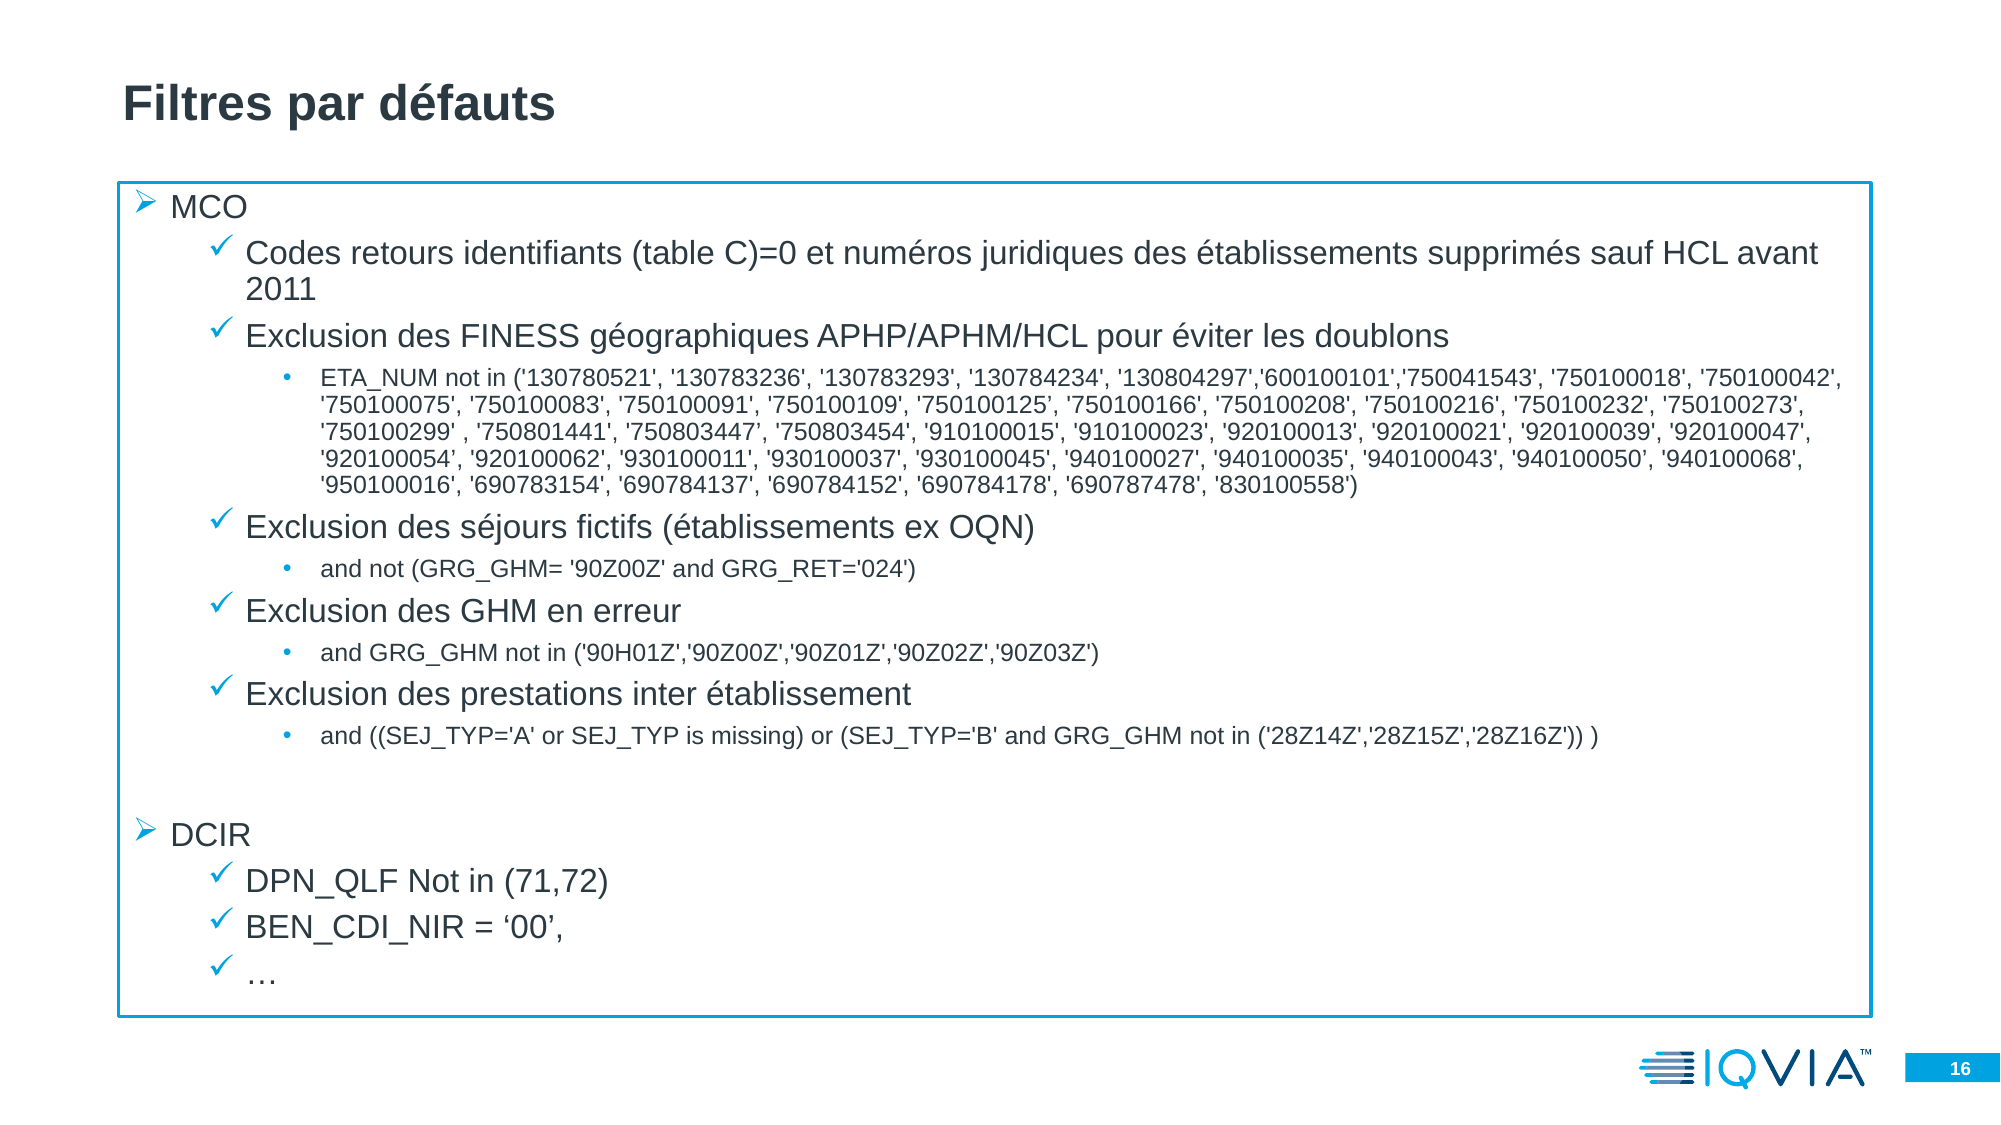

# Filtres par défauts
MCO
Codes retours identifiants (table C)=0 et numéros juridiques des établissements supprimés sauf HCL avant 2011
Exclusion des FINESS géographiques APHP/APHM/HCL pour éviter les doublons
ETA_NUM not in ('130780521', '130783236', '130783293', '130784234', '130804297','600100101','750041543', '750100018', '750100042', '750100075', '750100083', '750100091', '750100109', '750100125’, '750100166', '750100208', '750100216', '750100232', '750100273', '750100299' , '750801441', '750803447’, '750803454', '910100015', '910100023', '920100013', '920100021', '920100039', '920100047', '920100054’, '920100062', '930100011', '930100037', '930100045', '940100027', '940100035', '940100043', '940100050’, '940100068', '950100016', '690783154', '690784137', '690784152', '690784178', '690787478', '830100558')
Exclusion des séjours fictifs (établissements ex OQN)
and not (GRG_GHM= '90Z00Z' and GRG_RET='024')
Exclusion des GHM en erreur
and GRG_GHM not in ('90H01Z','90Z00Z','90Z01Z','90Z02Z','90Z03Z')
Exclusion des prestations inter établissement
and ((SEJ_TYP='A' or SEJ_TYP is missing) or (SEJ_TYP='B' and GRG_GHM not in ('28Z14Z','28Z15Z','28Z16Z')) )

DCIR
DPN_QLF Not in (71,72)
BEN_CDI_NIR = ‘00’,
…

16